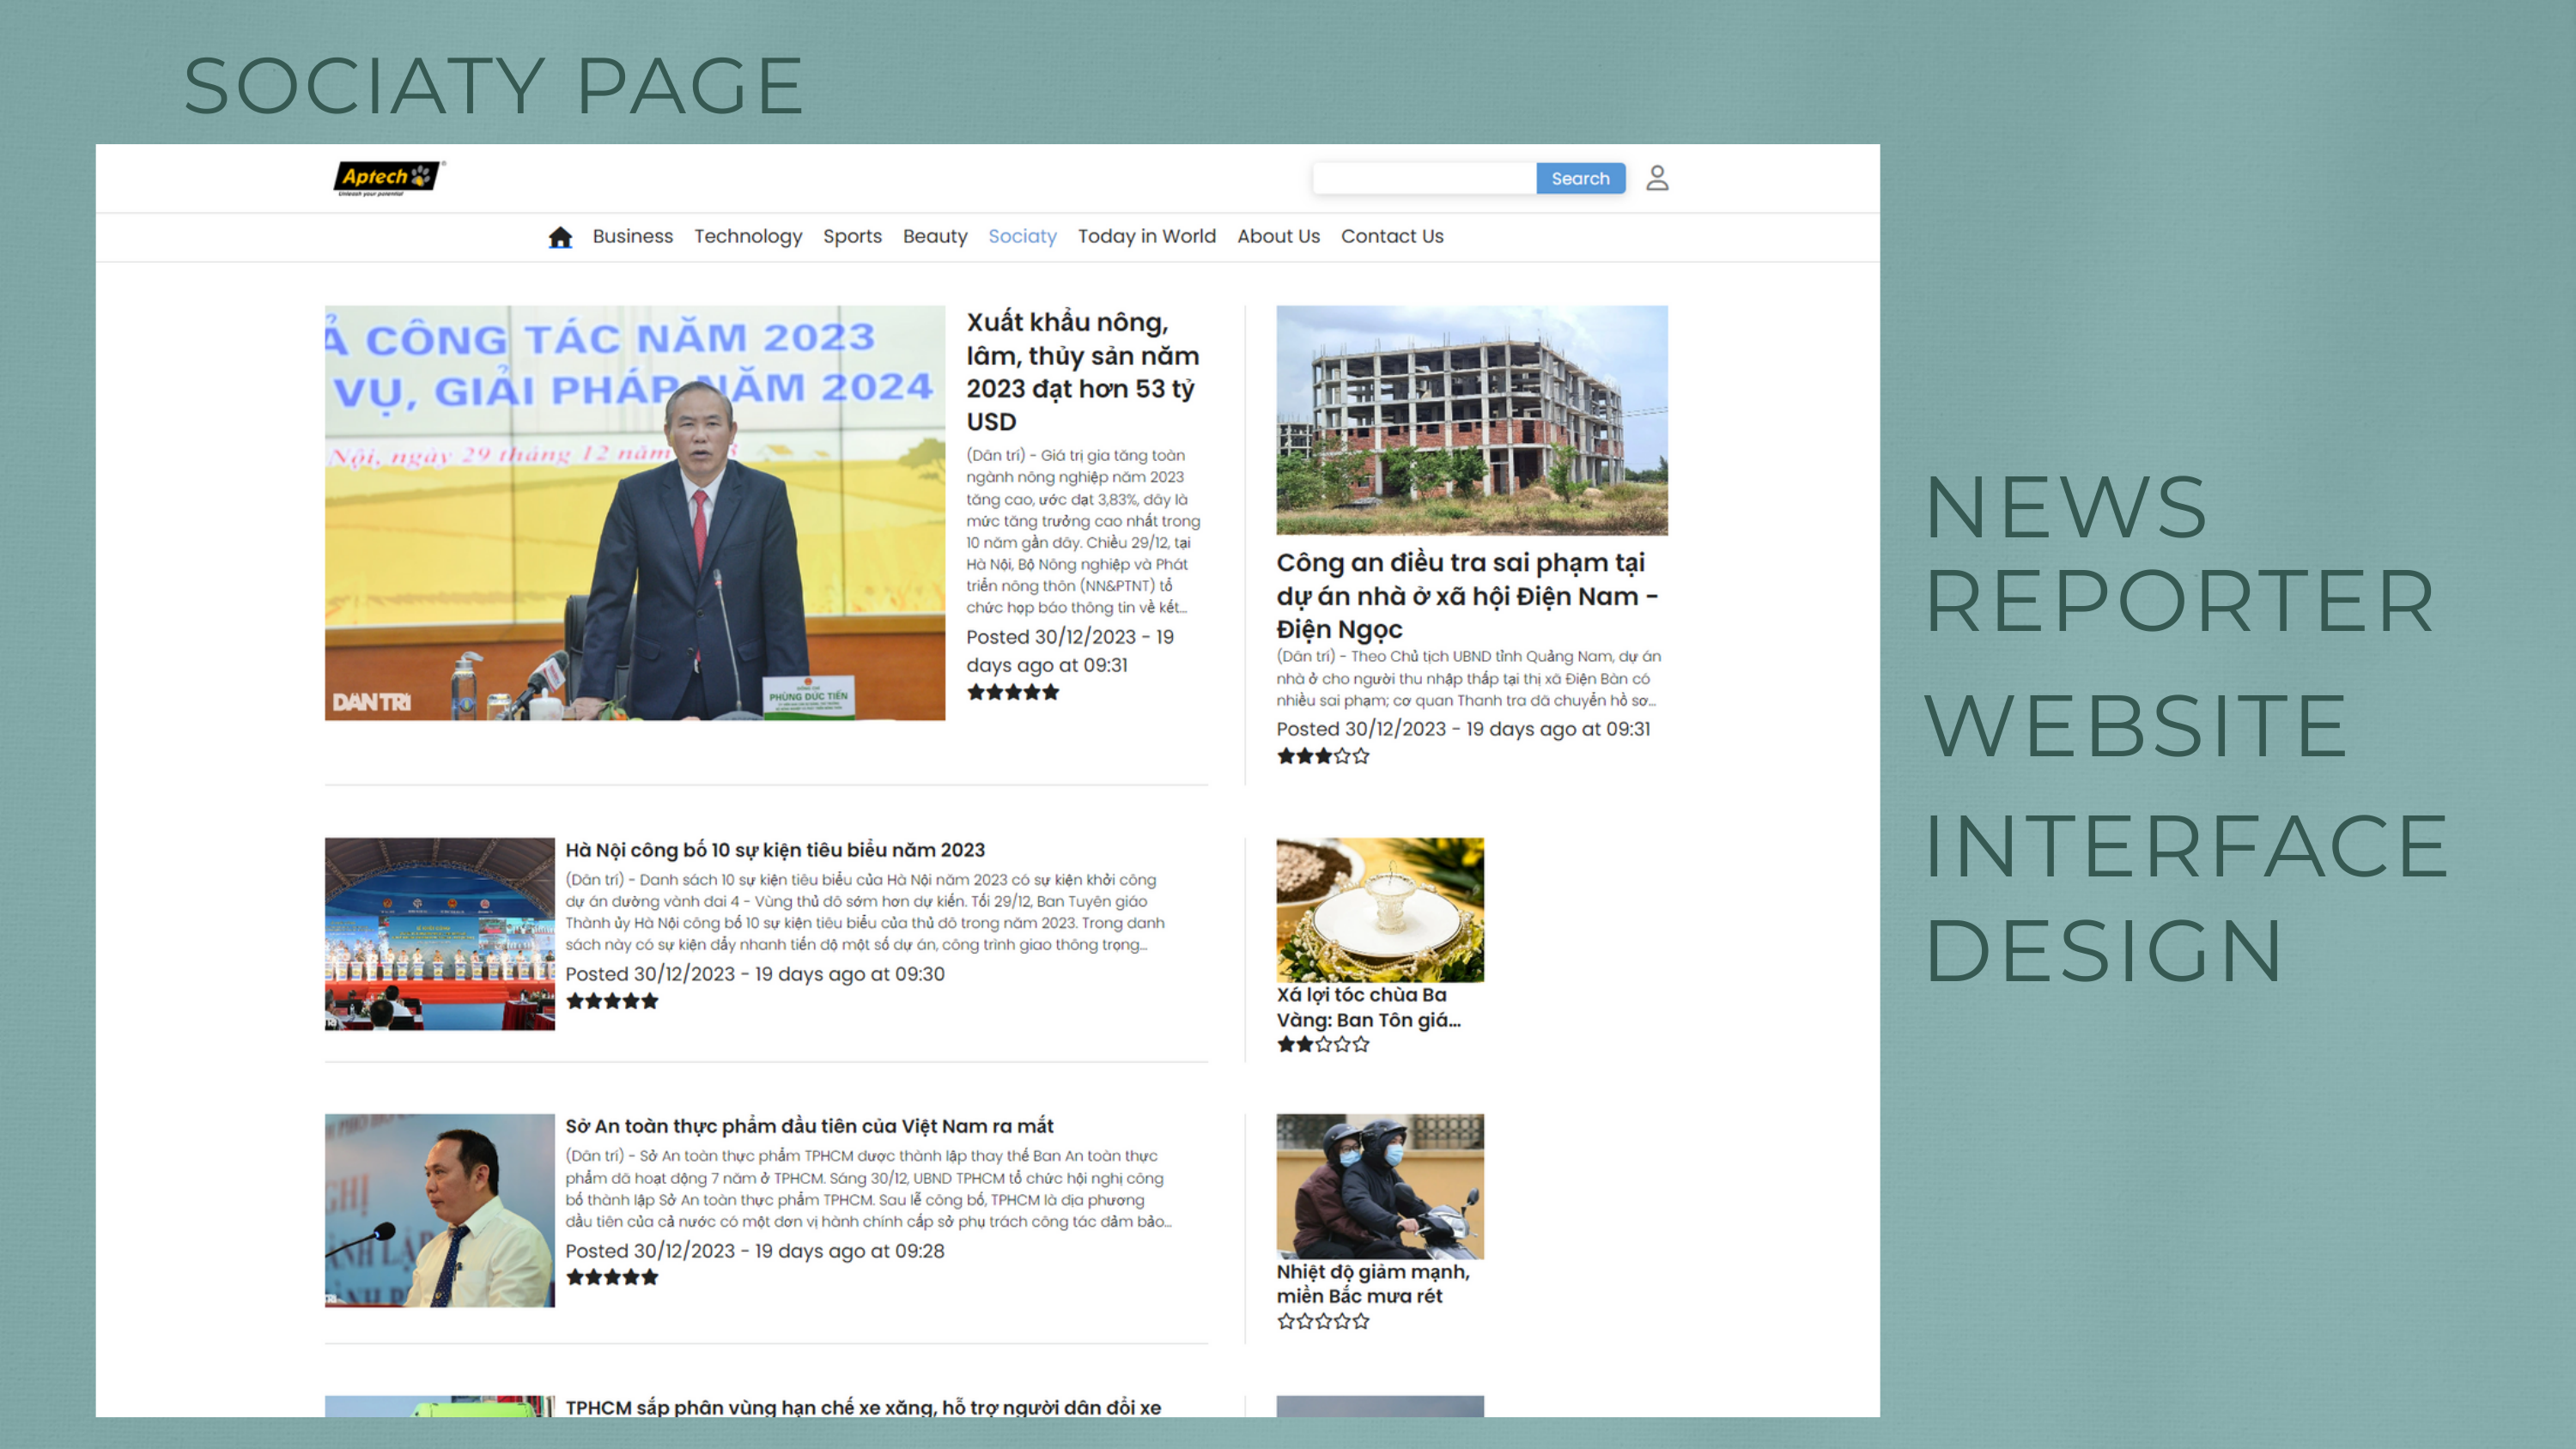

SOCIATY PAGE

NEWS REPORTER
WEBSITE
INTERFACE
DESIGN